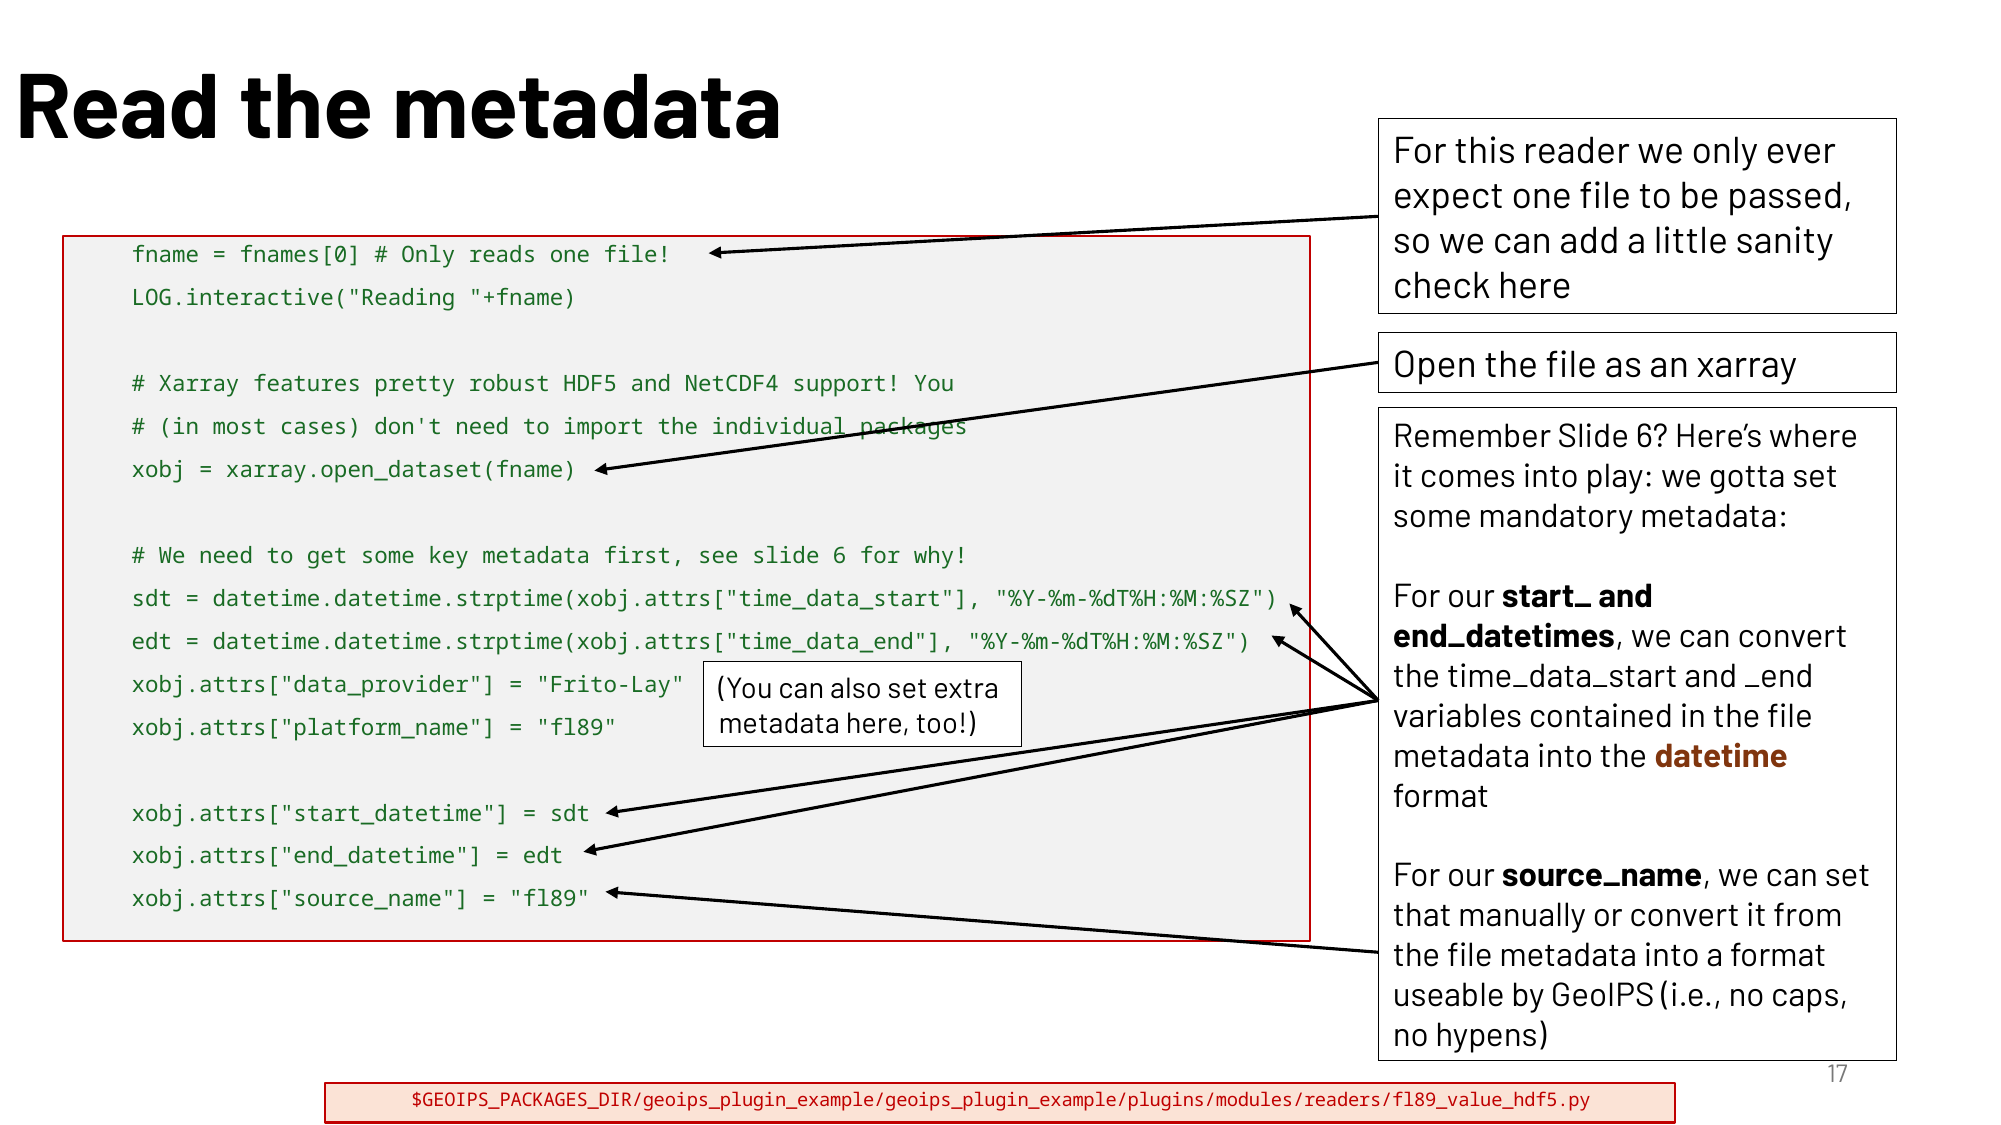

# Read the metadata
For this reader we only ever expect one file to be passed, so we can add a little sanity check here
    fname = fnames[0] # Only reads one file!
    LOG.interactive("Reading "+fname)

    # Xarray features pretty robust HDF5 and NetCDF4 support! You
    # (in most cases) don't need to import the individual packages
    xobj = xarray.open_dataset(fname)

    # We need to get some key metadata first, see slide 6 for why!
    sdt = datetime.datetime.strptime(xobj.attrs["time_data_start"], "%Y-%m-%dT%H:%M:%SZ")
    edt = datetime.datetime.strptime(xobj.attrs["time_data_end"], "%Y-%m-%dT%H:%M:%SZ")
    xobj.attrs["data_provider"] = "Frito-Lay"
    xobj.attrs["platform_name"] = "fl89"

    xobj.attrs["start_datetime"] = sdt
    xobj.attrs["end_datetime"] = edt
    xobj.attrs["source_name"] = "fl89"
Open the file as an xarray
Remember Slide 6? Here’s where it comes into play: we gotta set some mandatory metadata:

For our start_ and end_datetimes, we can convert the time_data_start and _end variables contained in the file metadata into the datetime format

For our source_name, we can set that manually or convert it from the file metadata into a format useable by GeoIPS (i.e., no caps, no hypens)
(You can also set extra metadata here, too!)
17
$GEOIPS_PACKAGES_DIR/geoips_plugin_example/geoips_plugin_example/plugins/modules/readers/fl89_value_hdf5.py